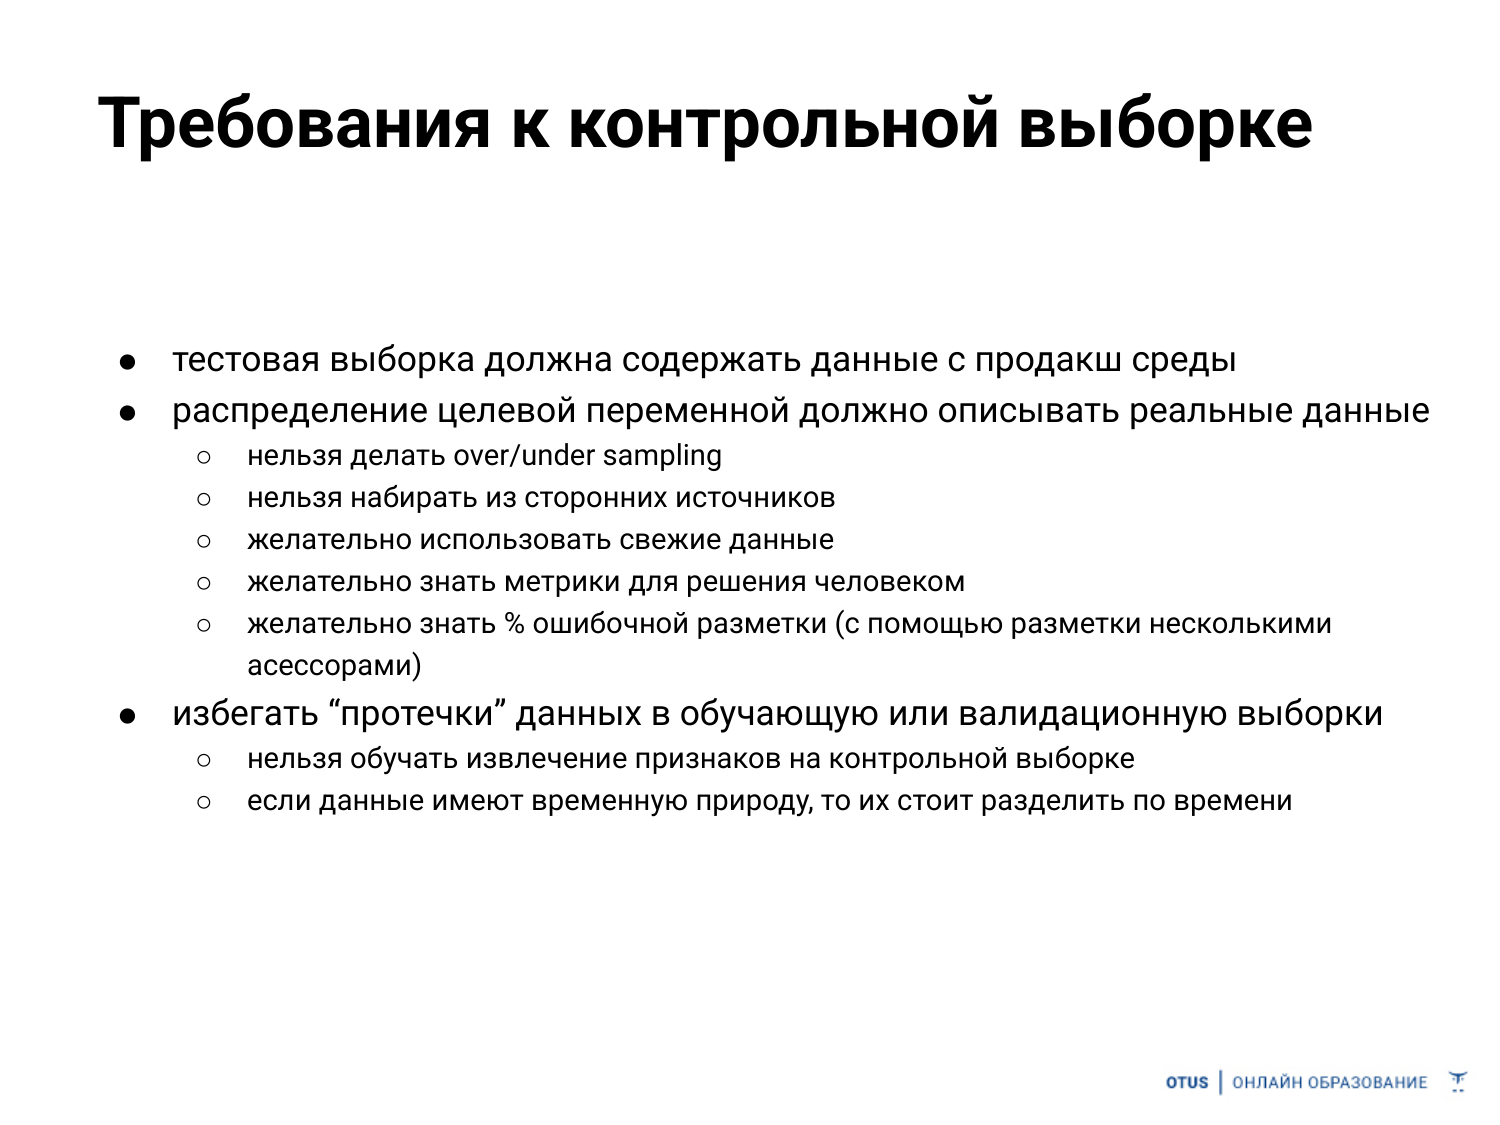

# Требования к контрольной выборке
тестовая выборка должна содержать данные с продакш среды
распределение целевой переменной должно описывать реальные данные
нельзя делать over/under sampling
нельзя набирать из сторонних источников
желательно использовать свежие данные
желательно знать метрики для решения человеком
желательно знать % ошибочной разметки (с помощью разметки несколькими асессорами)
избегать “протечки” данных в обучающую или валидационную выборки
нельзя обучать извлечение признаков на контрольной выборке
если данные имеют временную природу, то их стоит разделить по времени